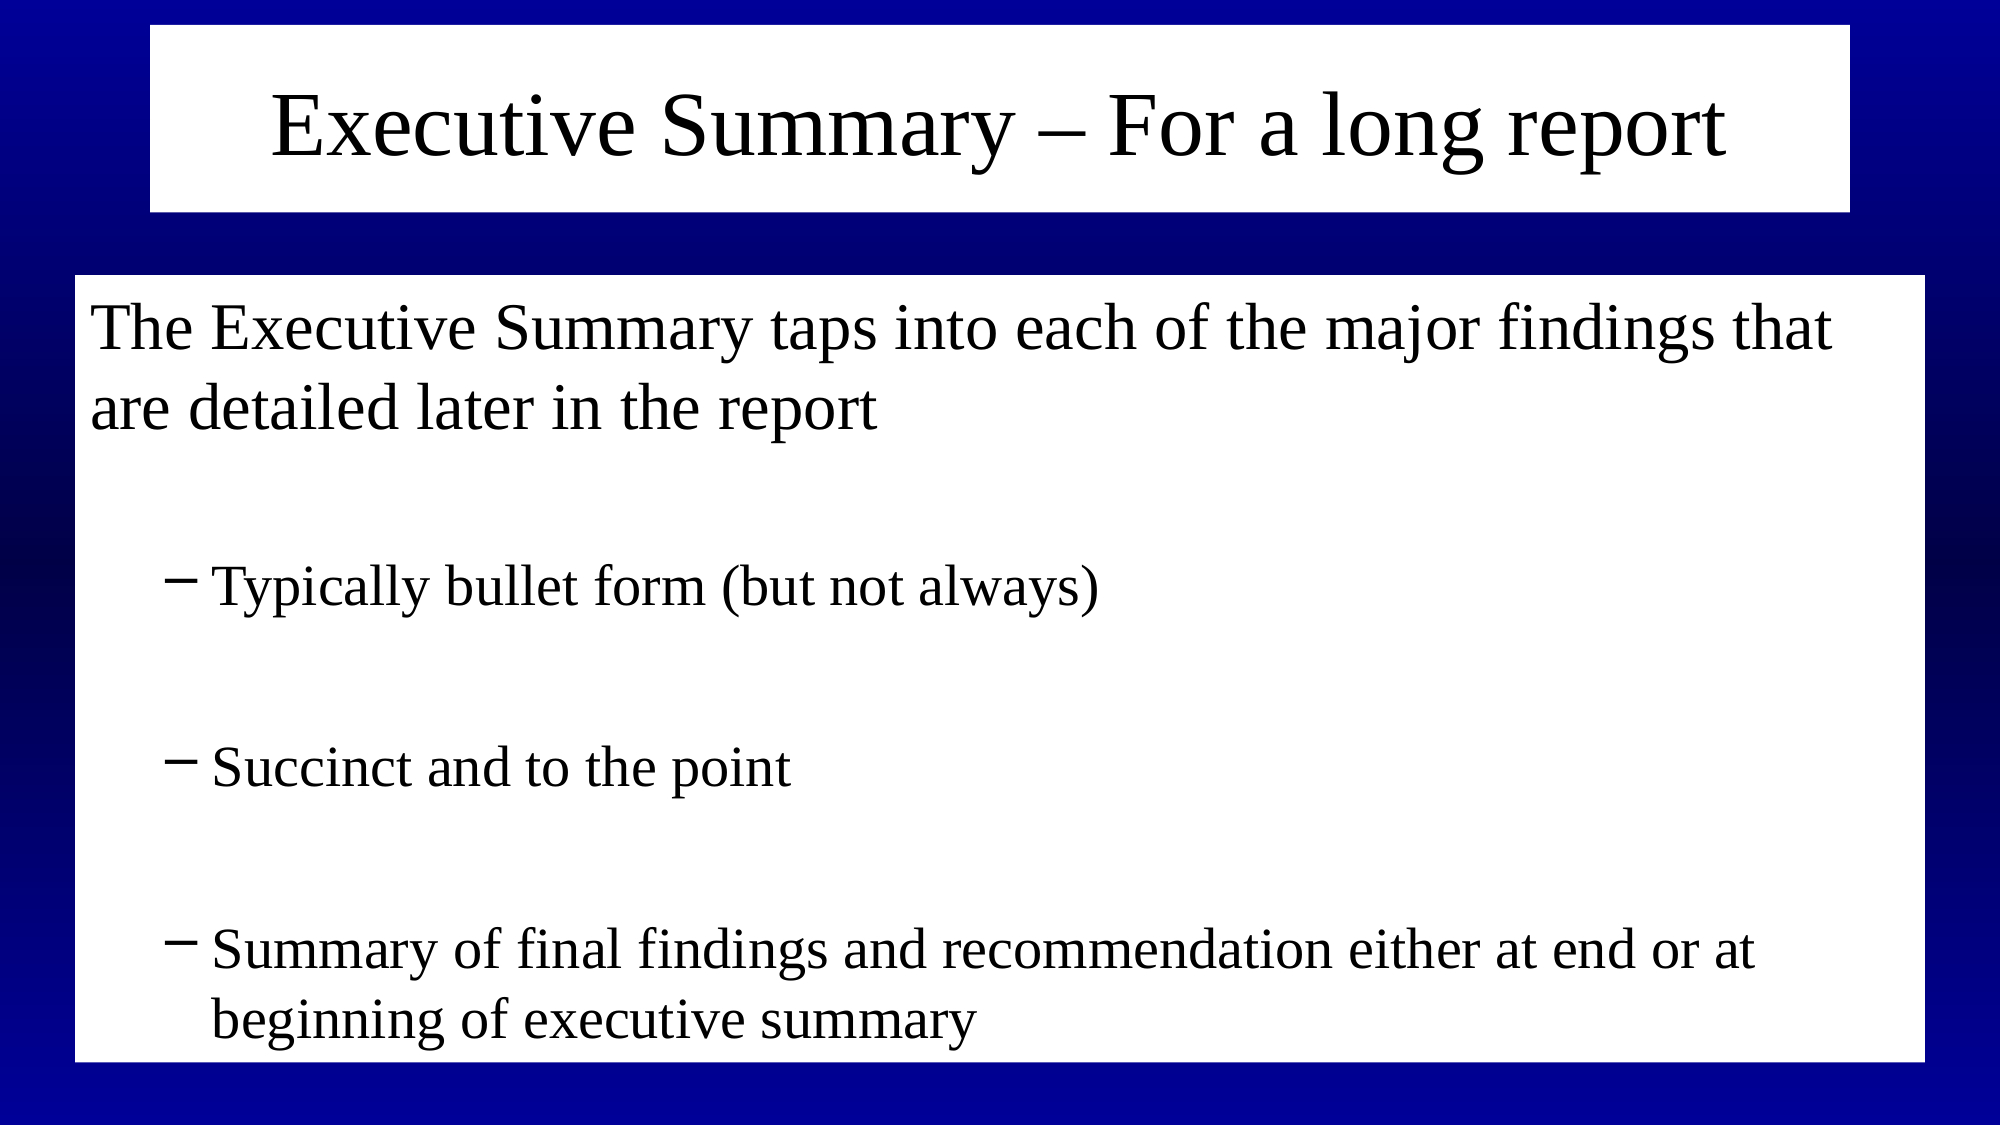

# Executive Summary – For a long report
The Executive Summary taps into each of the major findings that are detailed later in the report

Typically bullet form (but not always)

Succinct and to the point

Summary of final findings and recommendation either at end or at beginning of executive summary